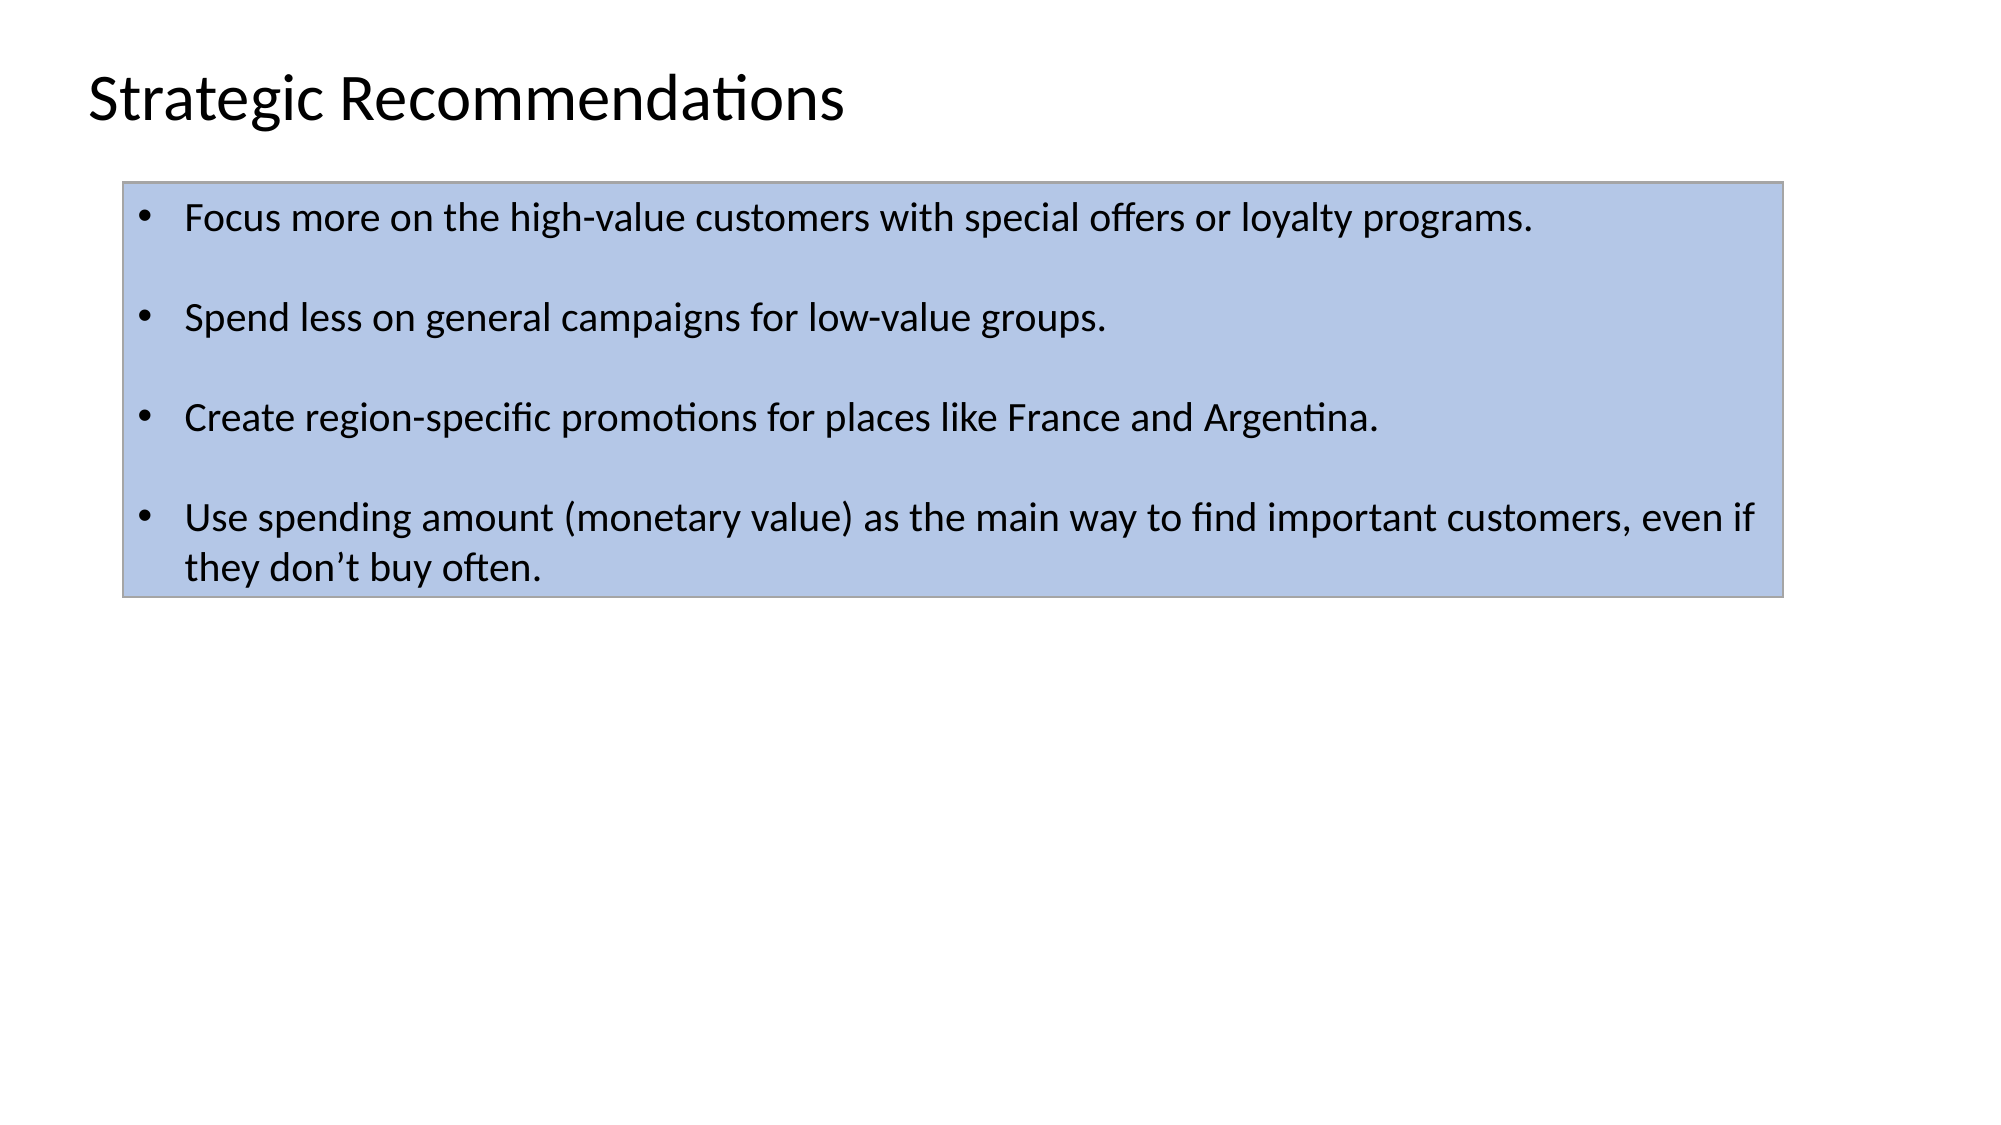

Strategic Recommendations
Focus more on the high-value customers with special offers or loyalty programs.

Spend less on general campaigns for low-value groups.

Create region-specific promotions for places like France and Argentina.

Use spending amount (monetary value) as the main way to find important customers, even if they don’t buy often.